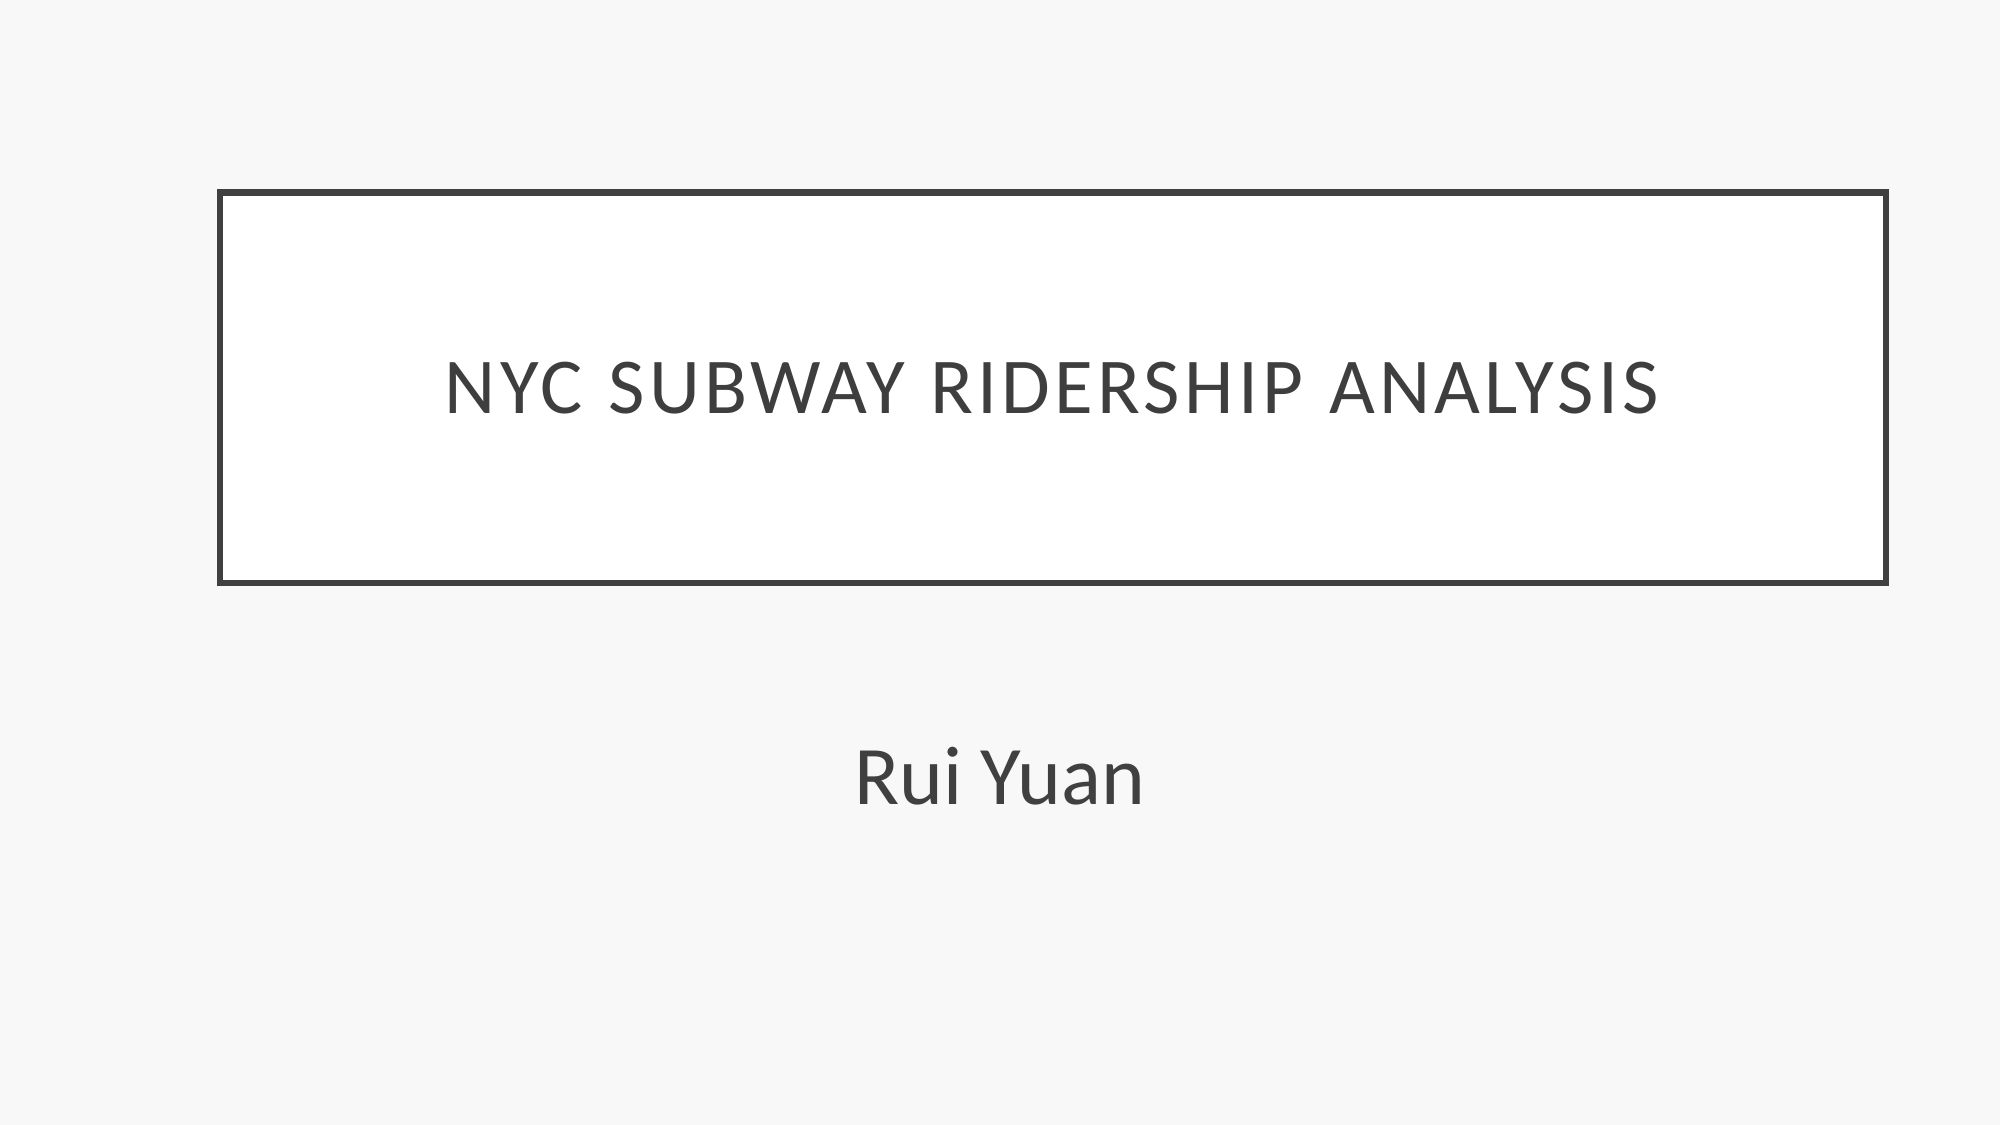

# NYC Subway Ridership Analysis
Rui Yuan